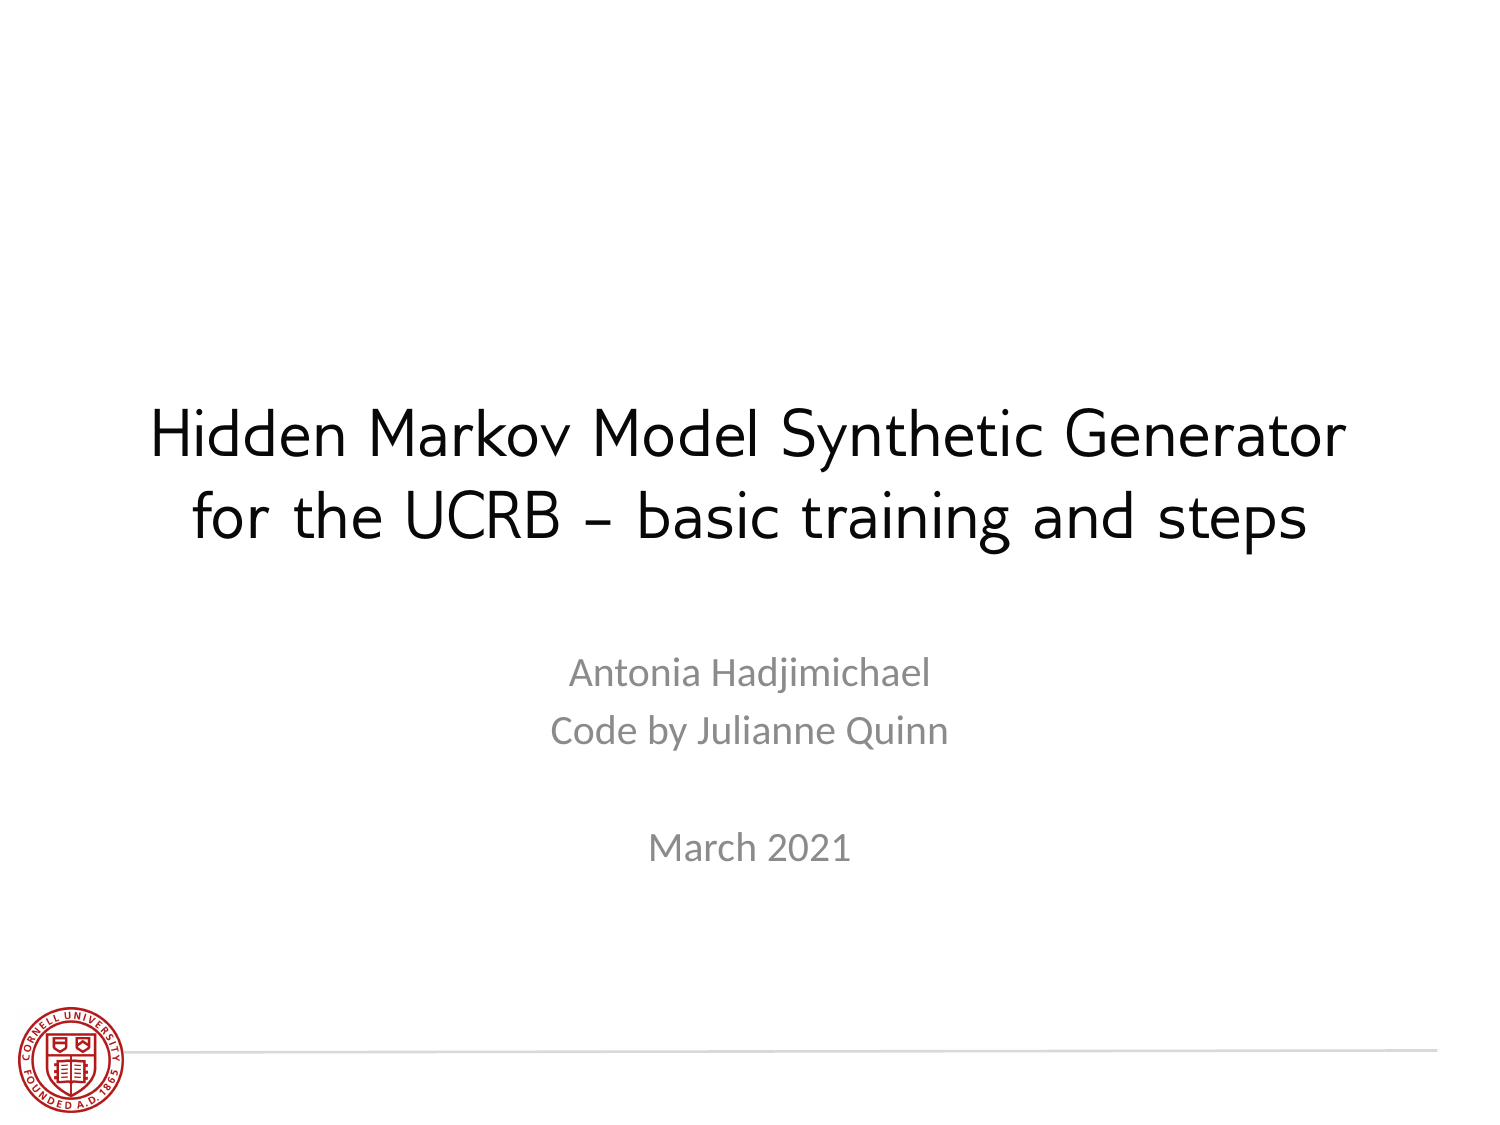

# Hidden Markov Model Synthetic Generator for the UCRB – basic training and steps
Antonia Hadjimichael
Code by Julianne Quinn

March 2021